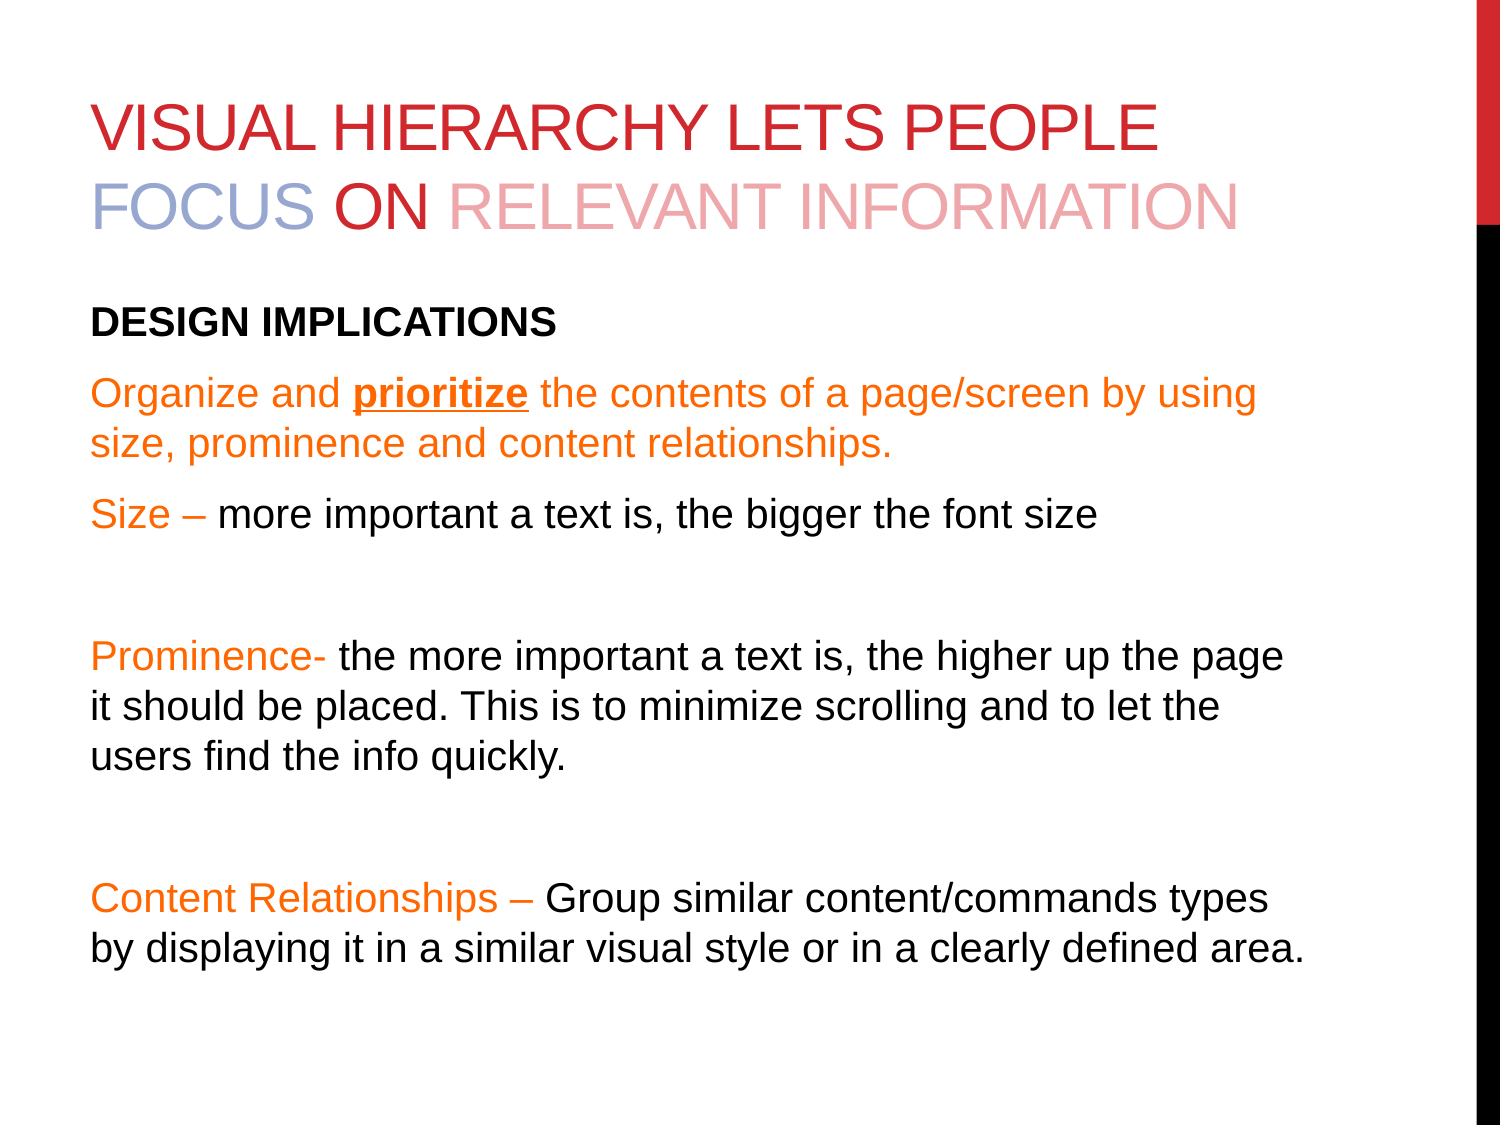

# Visual hierarchy lets people FOCUS ON relevant information
DESIGN IMPLICATIONS
Organize and prioritize the contents of a page/screen by using size, prominence and content relationships.
Size – more important a text is, the bigger the font size

Prominence- the more important a text is, the higher up the page it should be placed. This is to minimize scrolling and to let the users find the info quickly.

Content Relationships – Group similar content/commands types by displaying it in a similar visual style or in a clearly defined area.